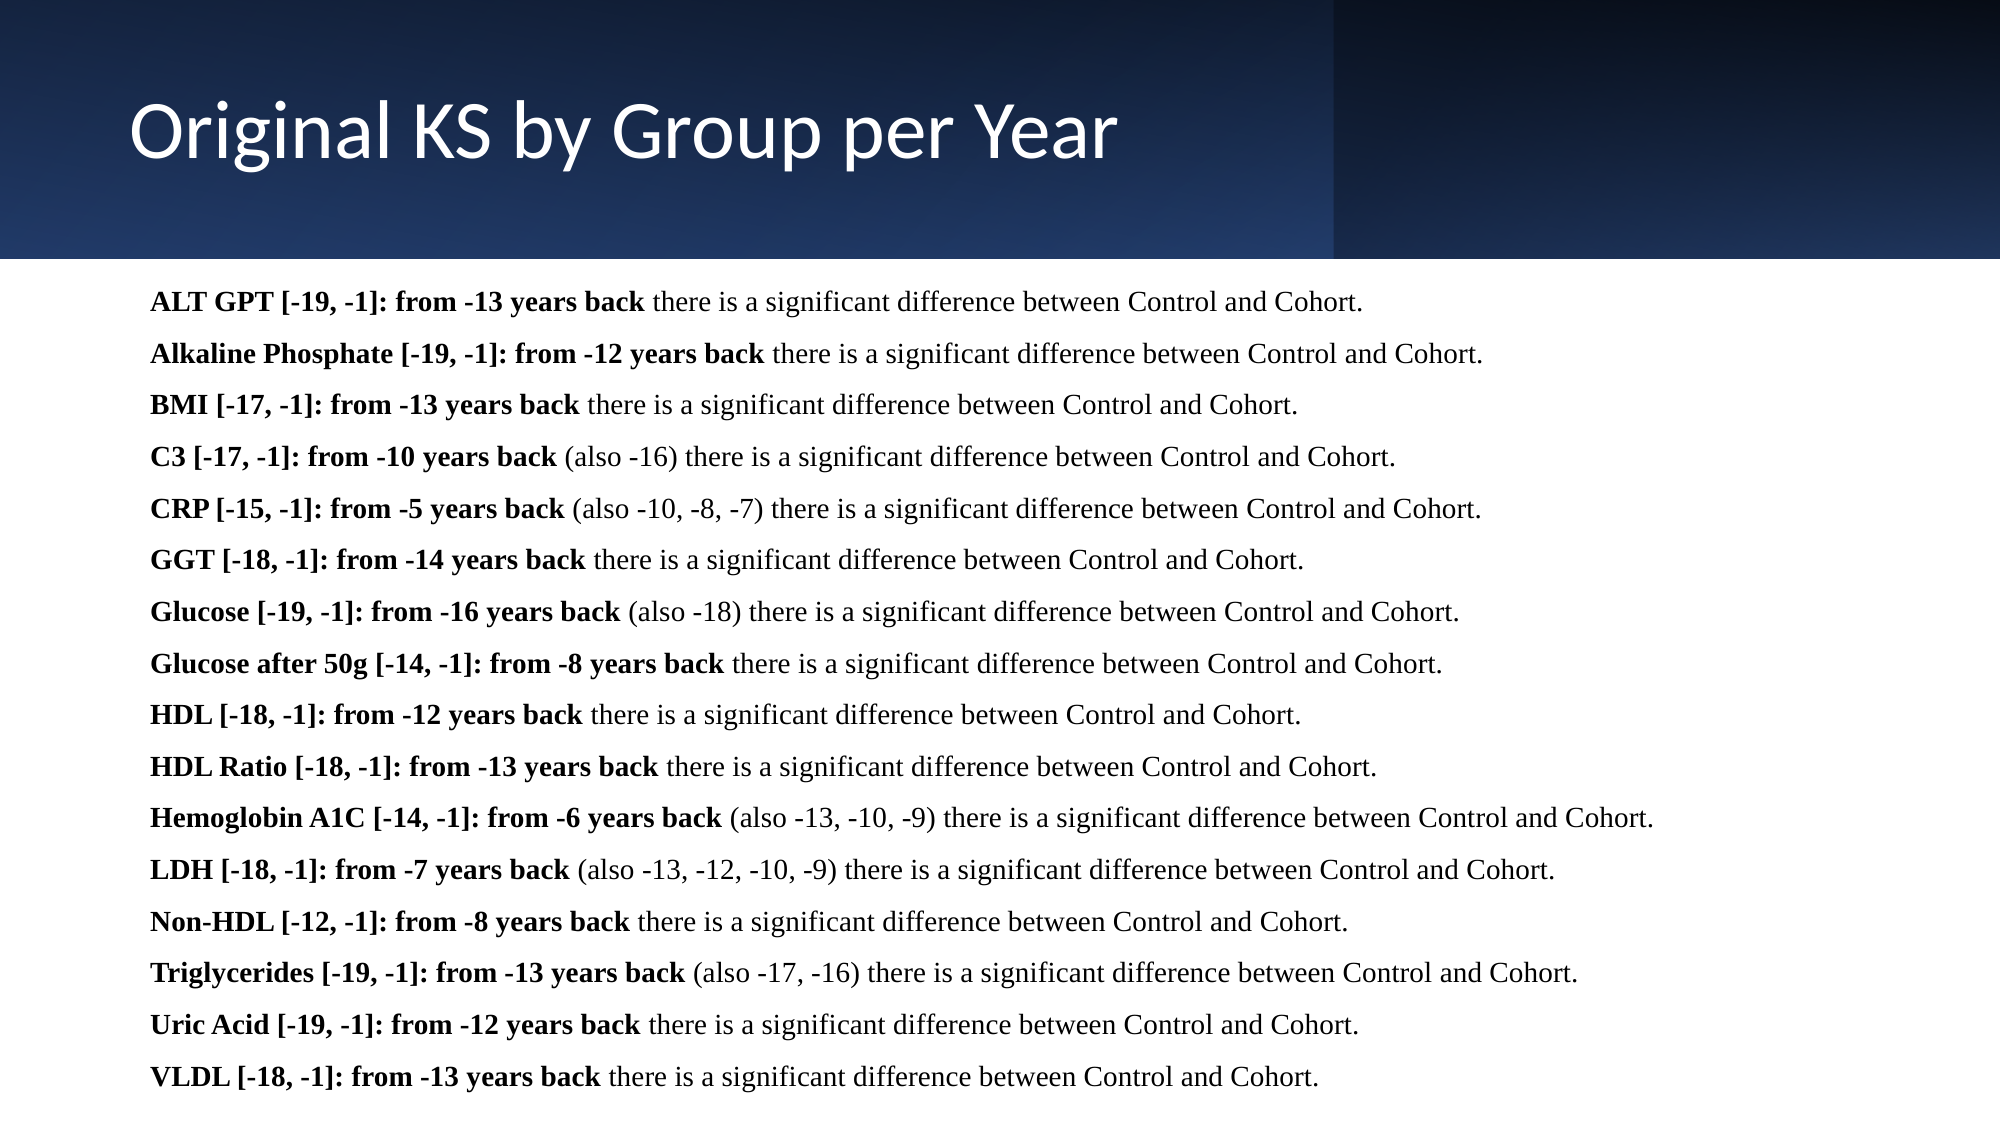

# Original KS by Group per Year
ALT GPT [-19, -1]: from -13 years back there is a significant difference between Control and Cohort.
Alkaline Phosphate [-19, -1]: from -12 years back there is a significant difference between Control and Cohort.
BMI [-17, -1]: from -13 years back there is a significant difference between Control and Cohort.
C3 [-17, -1]: from -10 years back (also -16) there is a significant difference between Control and Cohort.
CRP [-15, -1]: from -5 years back (also -10, -8, -7) there is a significant difference between Control and Cohort.
GGT [-18, -1]: from -14 years back there is a significant difference between Control and Cohort.
Glucose [-19, -1]: from -16 years back (also -18) there is a significant difference between Control and Cohort.
Glucose after 50g [-14, -1]: from -8 years back there is a significant difference between Control and Cohort.
HDL [-18, -1]: from -12 years back there is a significant difference between Control and Cohort.
HDL Ratio [-18, -1]: from -13 years back there is a significant difference between Control and Cohort.
Hemoglobin A1C [-14, -1]: from -6 years back (also -13, -10, -9) there is a significant difference between Control and Cohort.
LDH [-18, -1]: from -7 years back (also -13, -12, -10, -9) there is a significant difference between Control and Cohort.
Non-HDL [-12, -1]: from -8 years back there is a significant difference between Control and Cohort.
Triglycerides [-19, -1]: from -13 years back (also -17, -16) there is a significant difference between Control and Cohort.
Uric Acid [-19, -1]: from -12 years back there is a significant difference between Control and Cohort.
VLDL [-18, -1]: from -13 years back there is a significant difference between Control and Cohort.